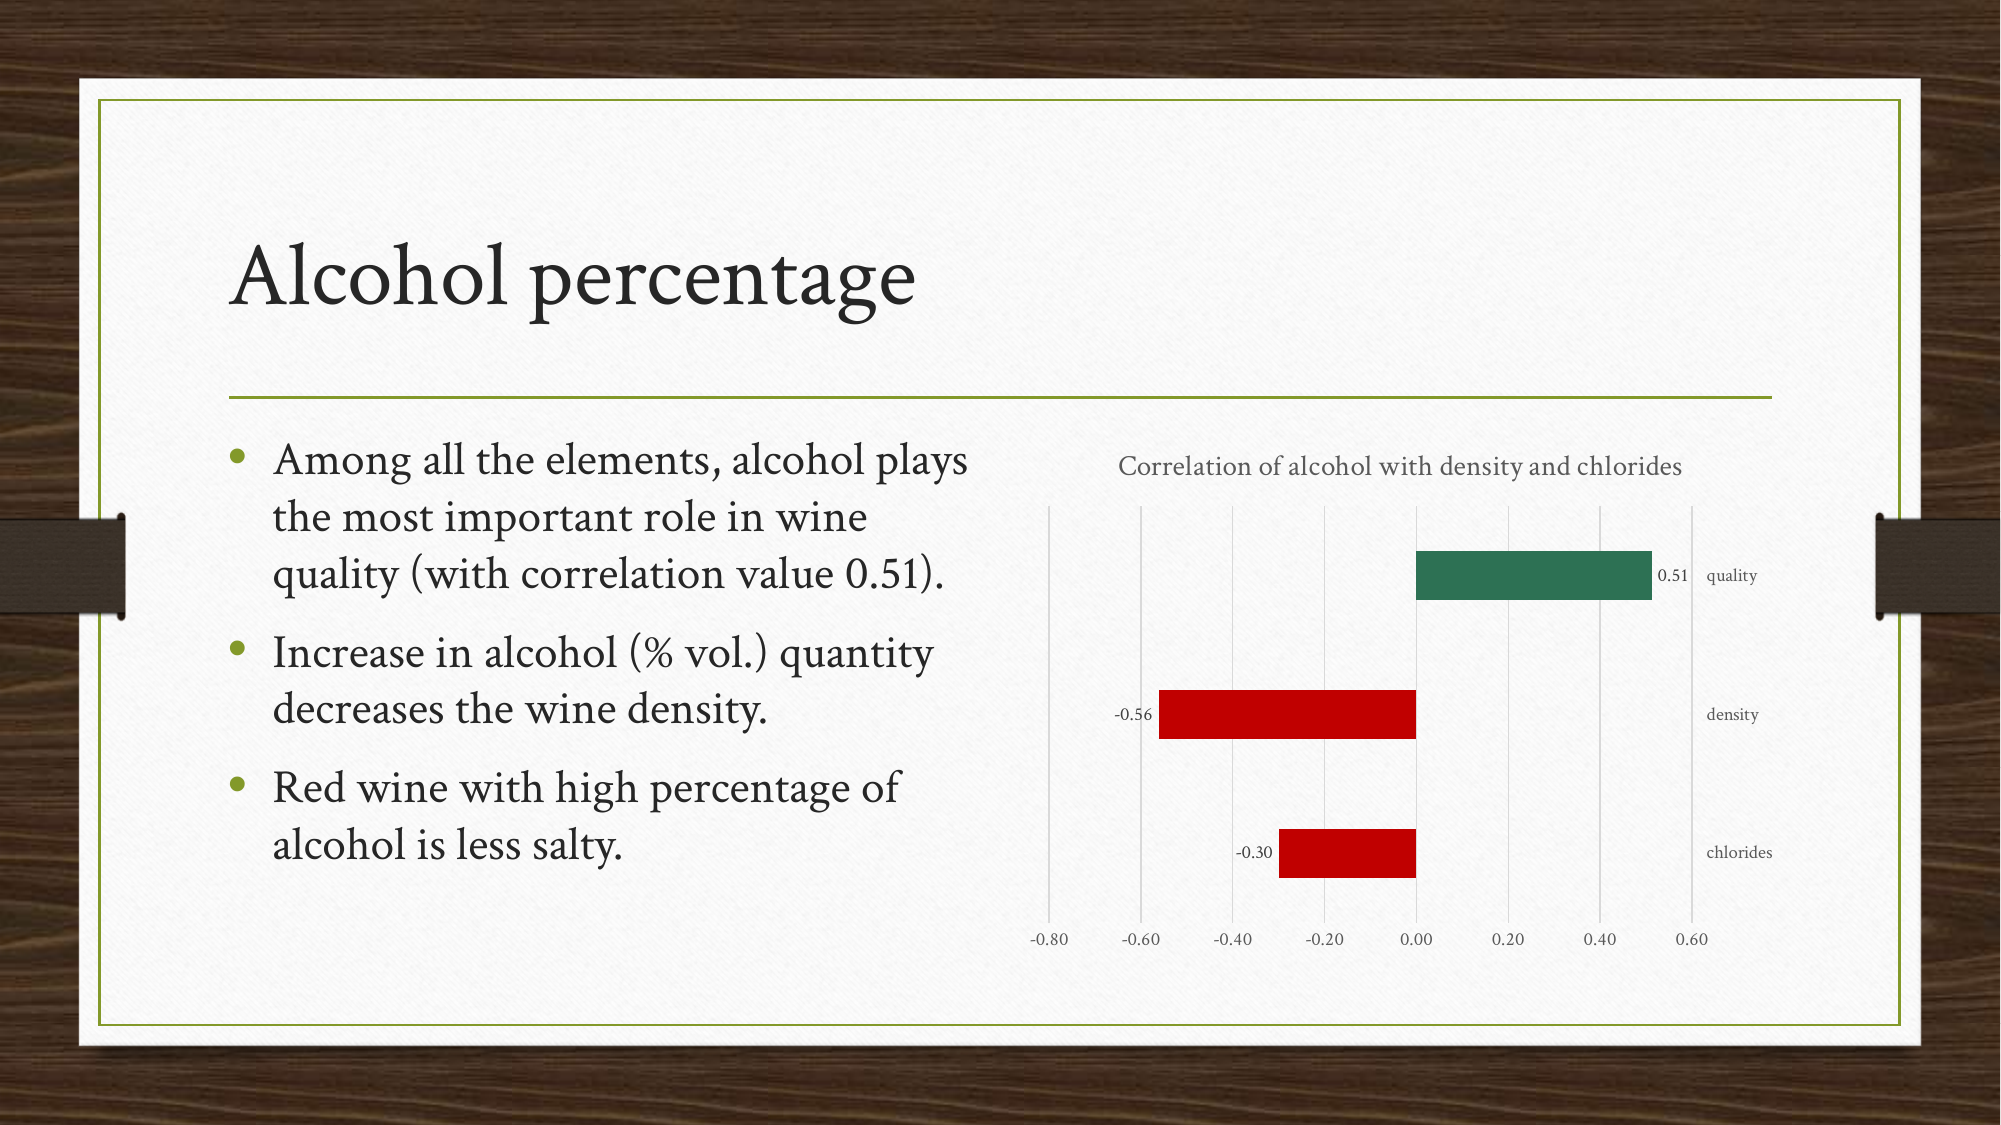

# Alcohol percentage
Among all the elements, alcohol plays the most important role in wine quality (with correlation value 0.51).
Increase in alcohol (% vol.) quantity decreases the wine density.
Red wine with high percentage of alcohol is less salty.

### Chart: Correlation of alcohol with density and chlorides

| Category | alcohol |
|---|---|
| chlorides | -0.2996950623359105 |
| density | -0.5607877532434454 |
| quality | 0.5127615429563098 |